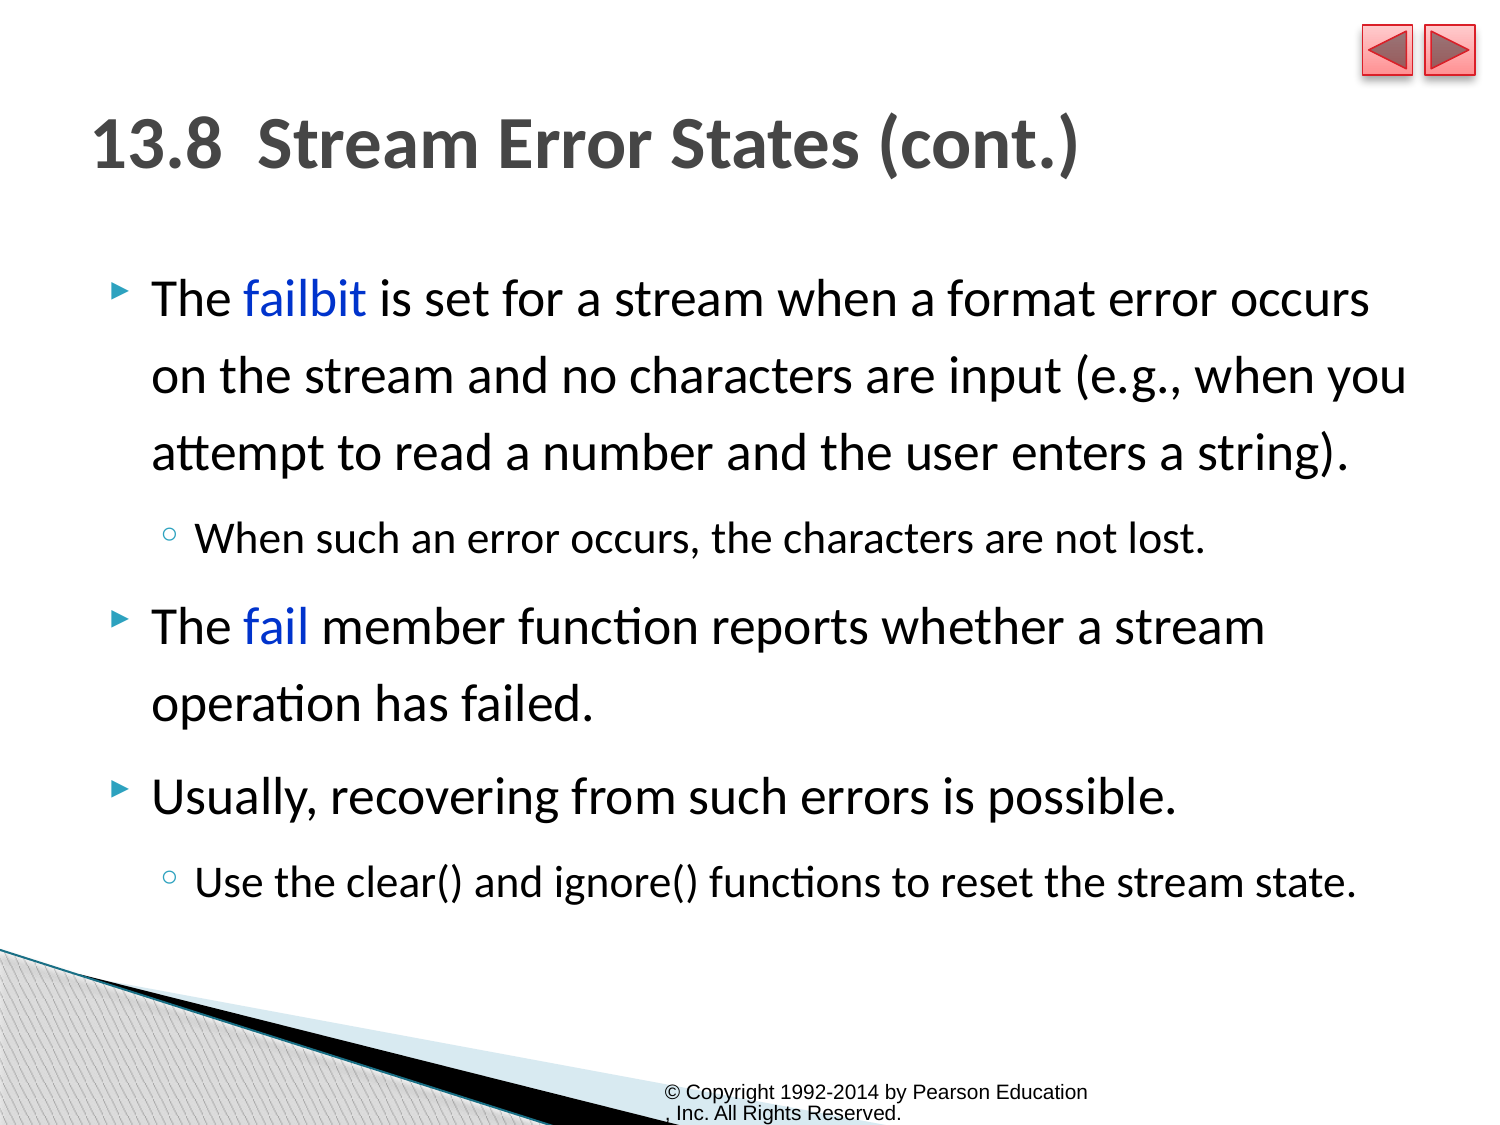

# 13.8  Stream Error States (cont.)
The failbit is set for a stream when a format error occurs on the stream and no characters are input (e.g., when you attempt to read a number and the user enters a string).
When such an error occurs, the characters are not lost.
The fail member function reports whether a stream operation has failed.
Usually, recovering from such errors is possible.
Use the clear() and ignore() functions to reset the stream state.
© Copyright 1992-2014 by Pearson Education, Inc. All Rights Reserved.